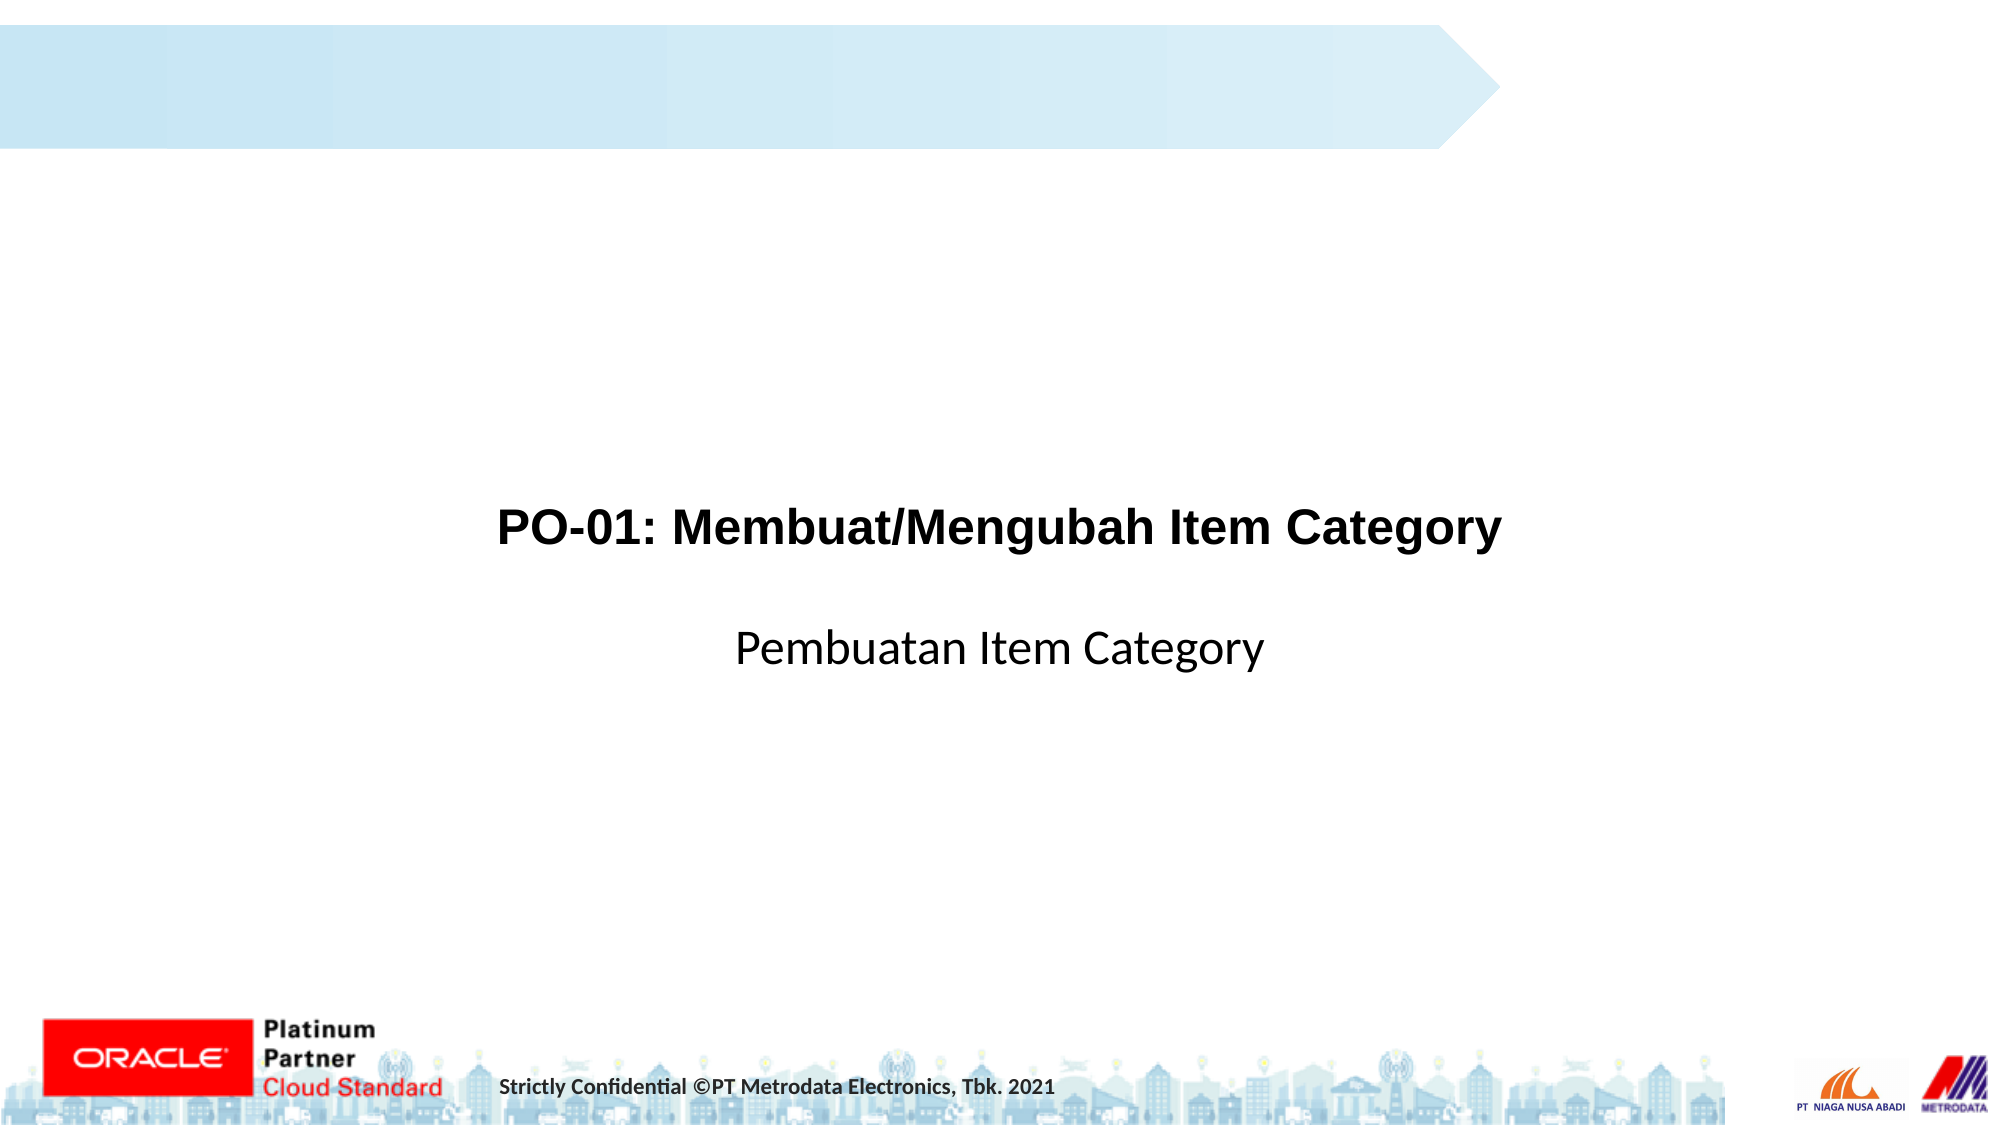

PO-01: Membuat/Mengubah Item Category

Pembuatan Item Category